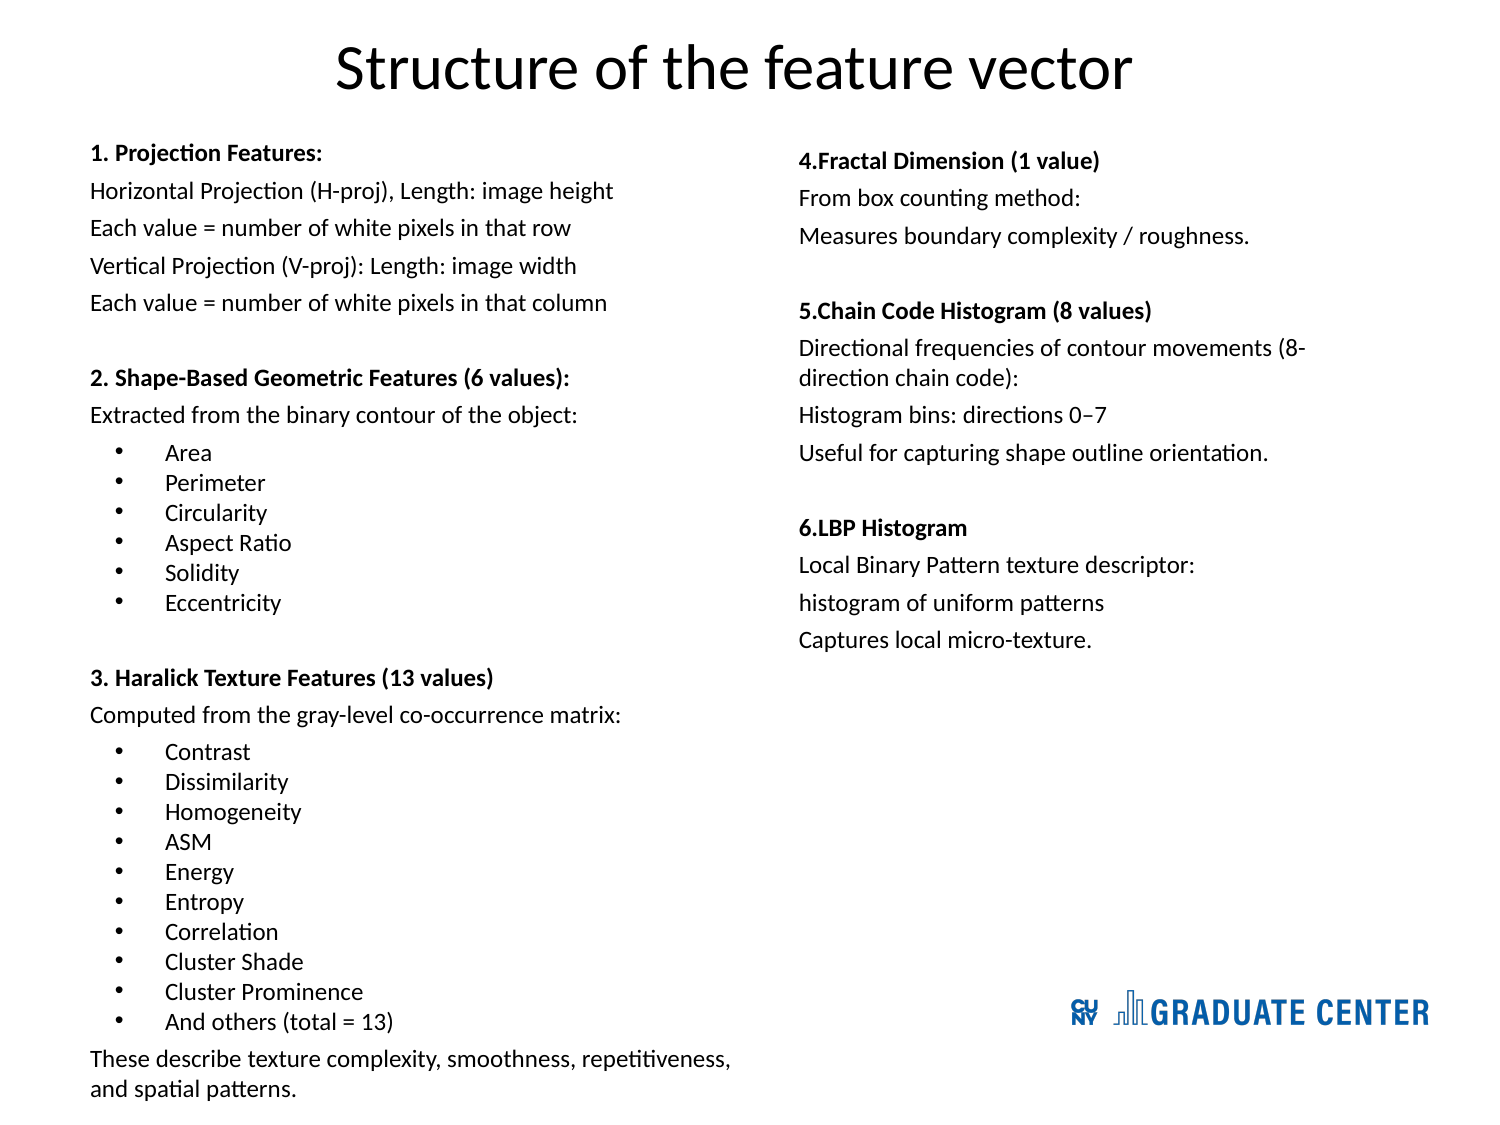

# Structure of the feature vector
1. Projection Features:
Horizontal Projection (H-proj), Length: image height
Each value = number of white pixels in that row
Vertical Projection (V-proj): Length: image width
Each value = number of white pixels in that column

2️. Shape-Based Geometric Features (6 values):
Extracted from the binary contour of the object:
Area
Perimeter
Circularity
Aspect Ratio
Solidity
Eccentricity

3️. Haralick Texture Features (13 values)
Computed from the gray-level co-occurrence matrix:
Contrast
Dissimilarity
Homogeneity
ASM
Energy
Entropy
Correlation
Cluster Shade
Cluster Prominence
And others (total = 13)
These describe texture complexity, smoothness, repetitiveness, and spatial patterns.

4️.Fractal Dimension (1 value)
From box counting method:
Measures boundary complexity / roughness.

5️.Chain Code Histogram (8 values)
Directional frequencies of contour movements (8-direction chain code):
Histogram bins: directions 0–7
Useful for capturing shape outline orientation.

6️.LBP Histogram
Local Binary Pattern texture descriptor:
histogram of uniform patterns
Captures local micro-texture.